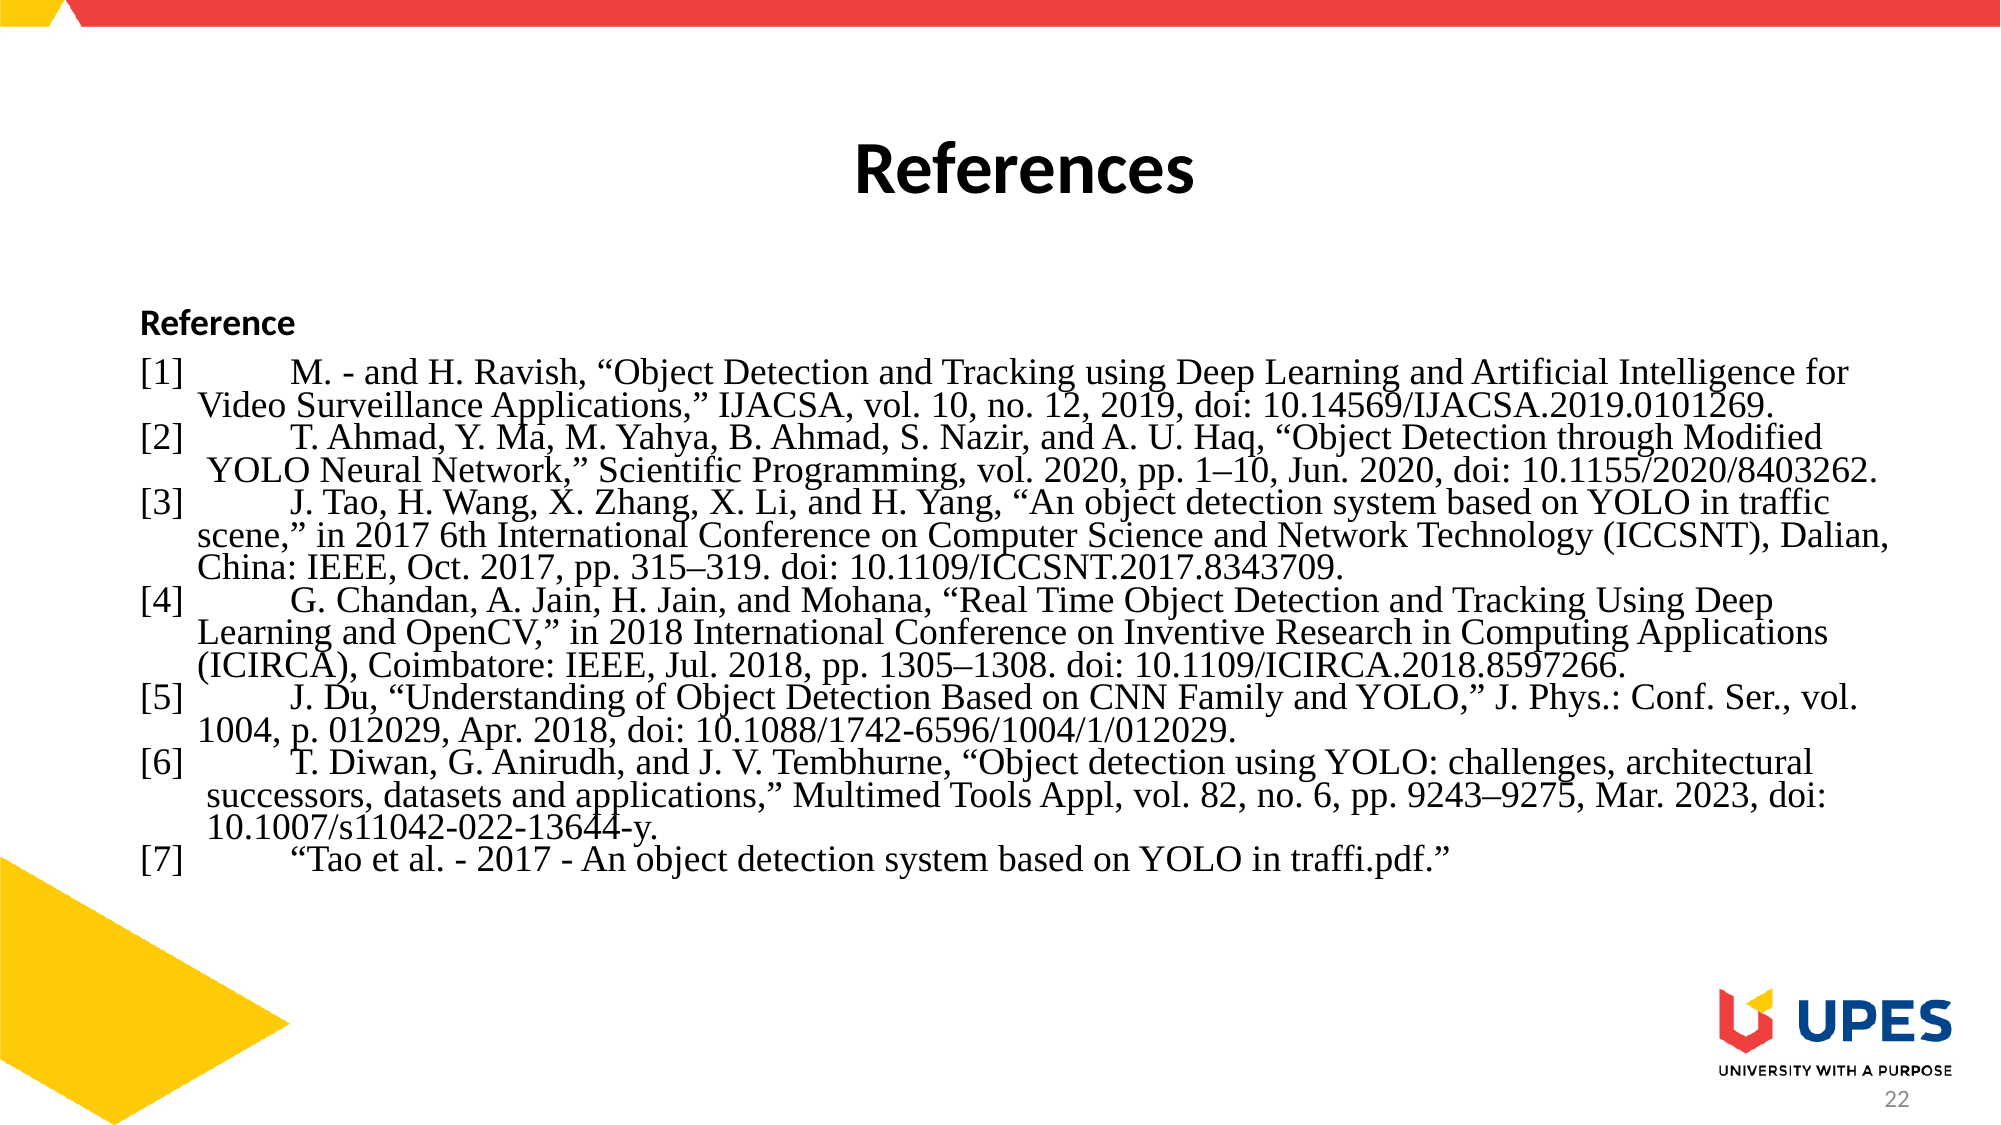

# References
Reference
[1]	M. - and H. Ravish, “Object Detection and Tracking using Deep Learning and Artificial Intelligence for
      Video Surveillance Applications,” IJACSA, vol. 10, no. 12, 2019, doi: 10.14569/IJACSA.2019.0101269.
[2]	T. Ahmad, Y. Ma, M. Yahya, B. Ahmad, S. Nazir, and A. U. Haq, “Object Detection through Modified
       YOLO Neural Network,” Scientific Programming, vol. 2020, pp. 1–10, Jun. 2020, doi: 10.1155/2020/8403262.
[3]	J. Tao, H. Wang, X. Zhang, X. Li, and H. Yang, “An object detection system based on YOLO in traffic
      scene,” in 2017 6th International Conference on Computer Science and Network Technology (ICCSNT), Dalian,
      China: IEEE, Oct. 2017, pp. 315–319. doi: 10.1109/ICCSNT.2017.8343709.
[4]	G. Chandan, A. Jain, H. Jain, and Mohana, “Real Time Object Detection and Tracking Using Deep
      Learning and OpenCV,” in 2018 International Conference on Inventive Research in Computing Applications
      (ICIRCA), Coimbatore: IEEE, Jul. 2018, pp. 1305–1308. doi: 10.1109/ICIRCA.2018.8597266.
[5]	J. Du, “Understanding of Object Detection Based on CNN Family and YOLO,” J. Phys.: Conf. Ser., vol.
      1004, p. 012029, Apr. 2018, doi: 10.1088/1742-6596/1004/1/012029.
[6]	T. Diwan, G. Anirudh, and J. V. Tembhurne, “Object detection using YOLO: challenges, architectural
       successors, datasets and applications,” Multimed Tools Appl, vol. 82, no. 6, pp. 9243–9275, Mar. 2023, doi:
       10.1007/s11042-022-13644-y.
[7]	“Tao et al. - 2017 - An object detection system based on YOLO in traffi.pdf.”